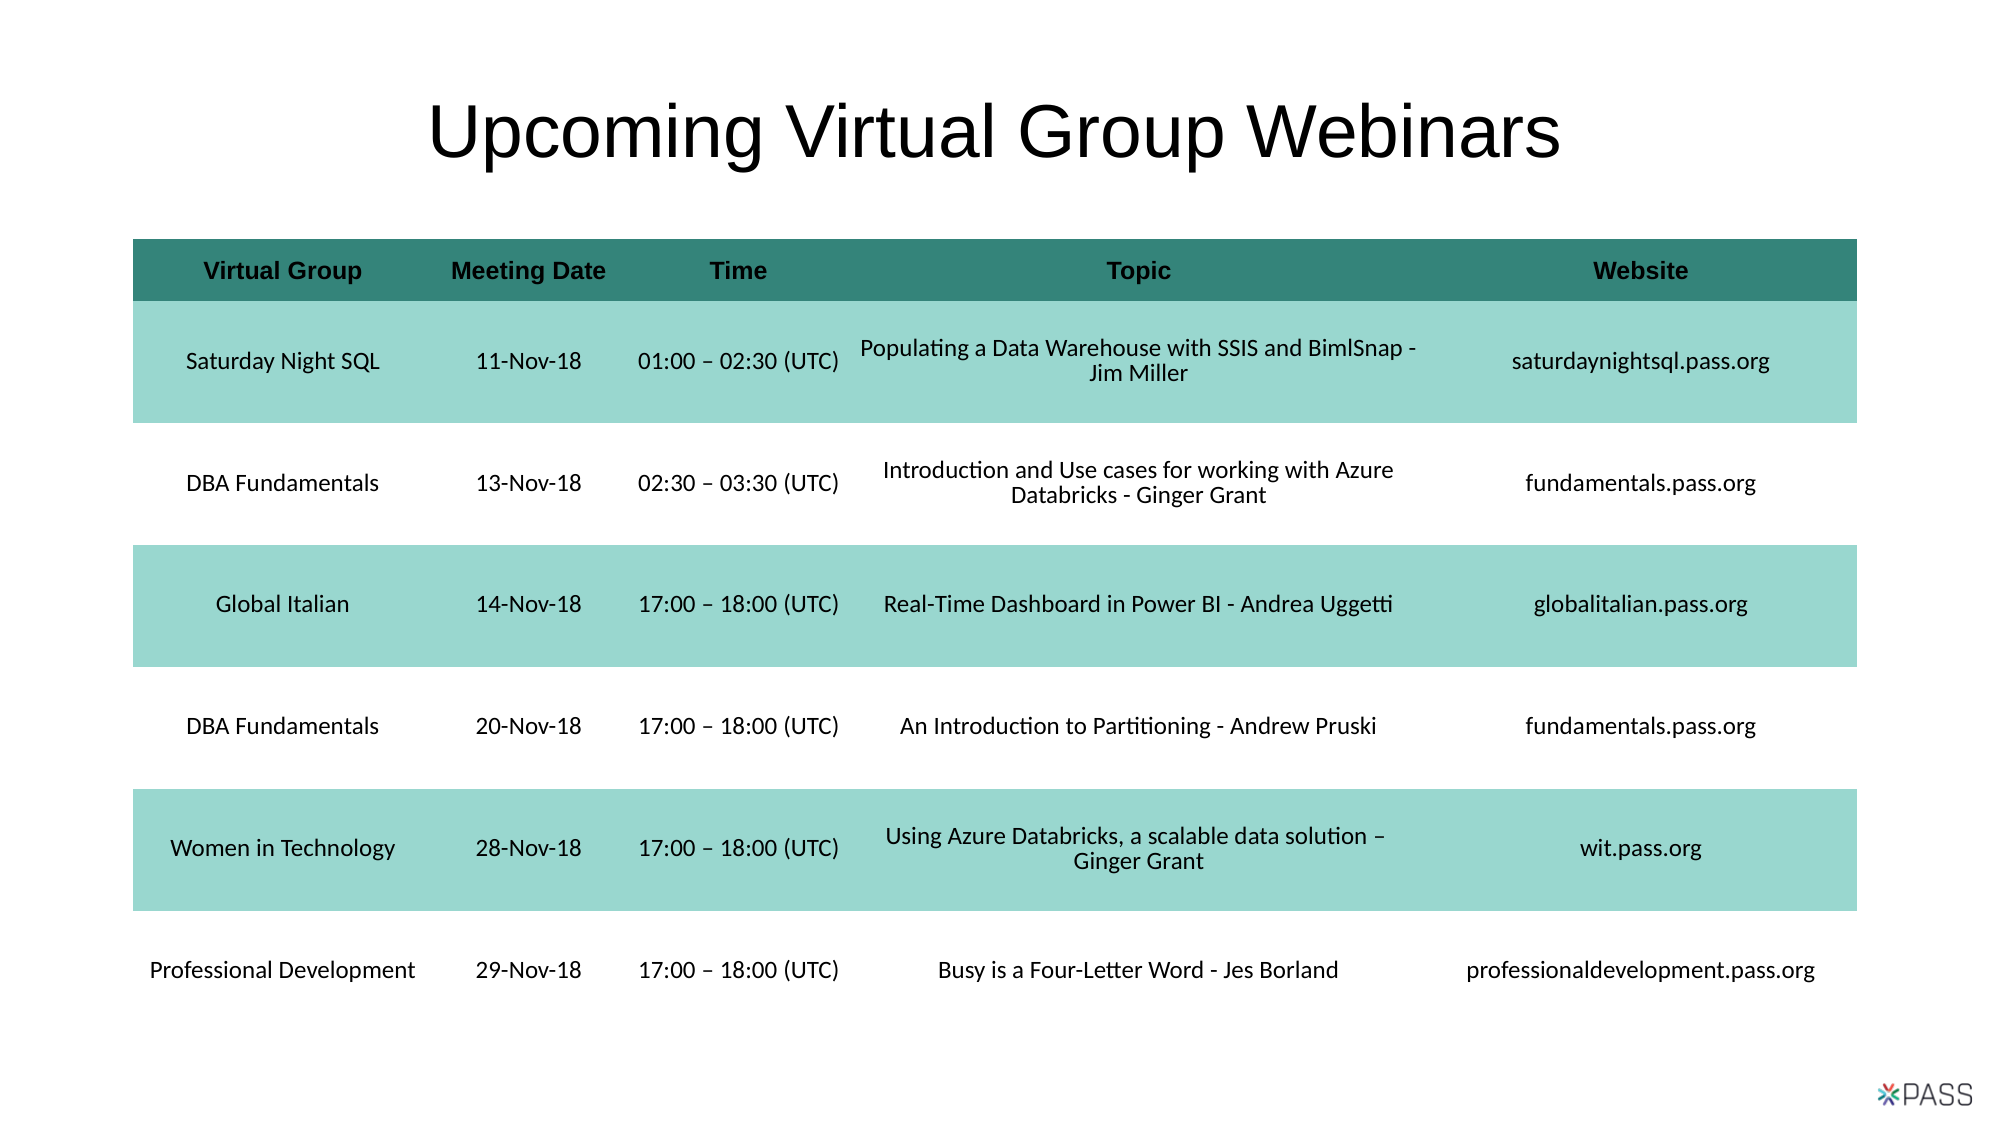

# Upcoming Virtual Group Webinars
| Virtual Group | Meeting Date | Time | Topic | Website |
| --- | --- | --- | --- | --- |
| Saturday Night SQL | 11-Nov-18 | 01:00 – 02:30 (UTC) | Populating a Data Warehouse with SSIS and BimlSnap - Jim Miller | saturdaynightsql.pass.org |
| DBA Fundamentals | 13-Nov-18 | 02:30 – 03:30 (UTC) | Introduction and Use cases for working with Azure Databricks - Ginger Grant | fundamentals.pass.org |
| Global Italian | 14-Nov-18 | 17:00 – 18:00 (UTC) | Real-Time Dashboard in Power BI - Andrea Uggetti | globalitalian.pass.org |
| DBA Fundamentals | 20-Nov-18 | 17:00 – 18:00 (UTC) | An Introduction to Partitioning - Andrew Pruski | fundamentals.pass.org |
| Women in Technology | 28-Nov-18 | 17:00 – 18:00 (UTC) | Using Azure Databricks, a scalable data solution – Ginger Grant | wit.pass.org |
| Professional Development | 29-Nov-18 | 17:00 – 18:00 (UTC) | Busy is a Four-Letter Word - Jes Borland | professionaldevelopment.pass.org |